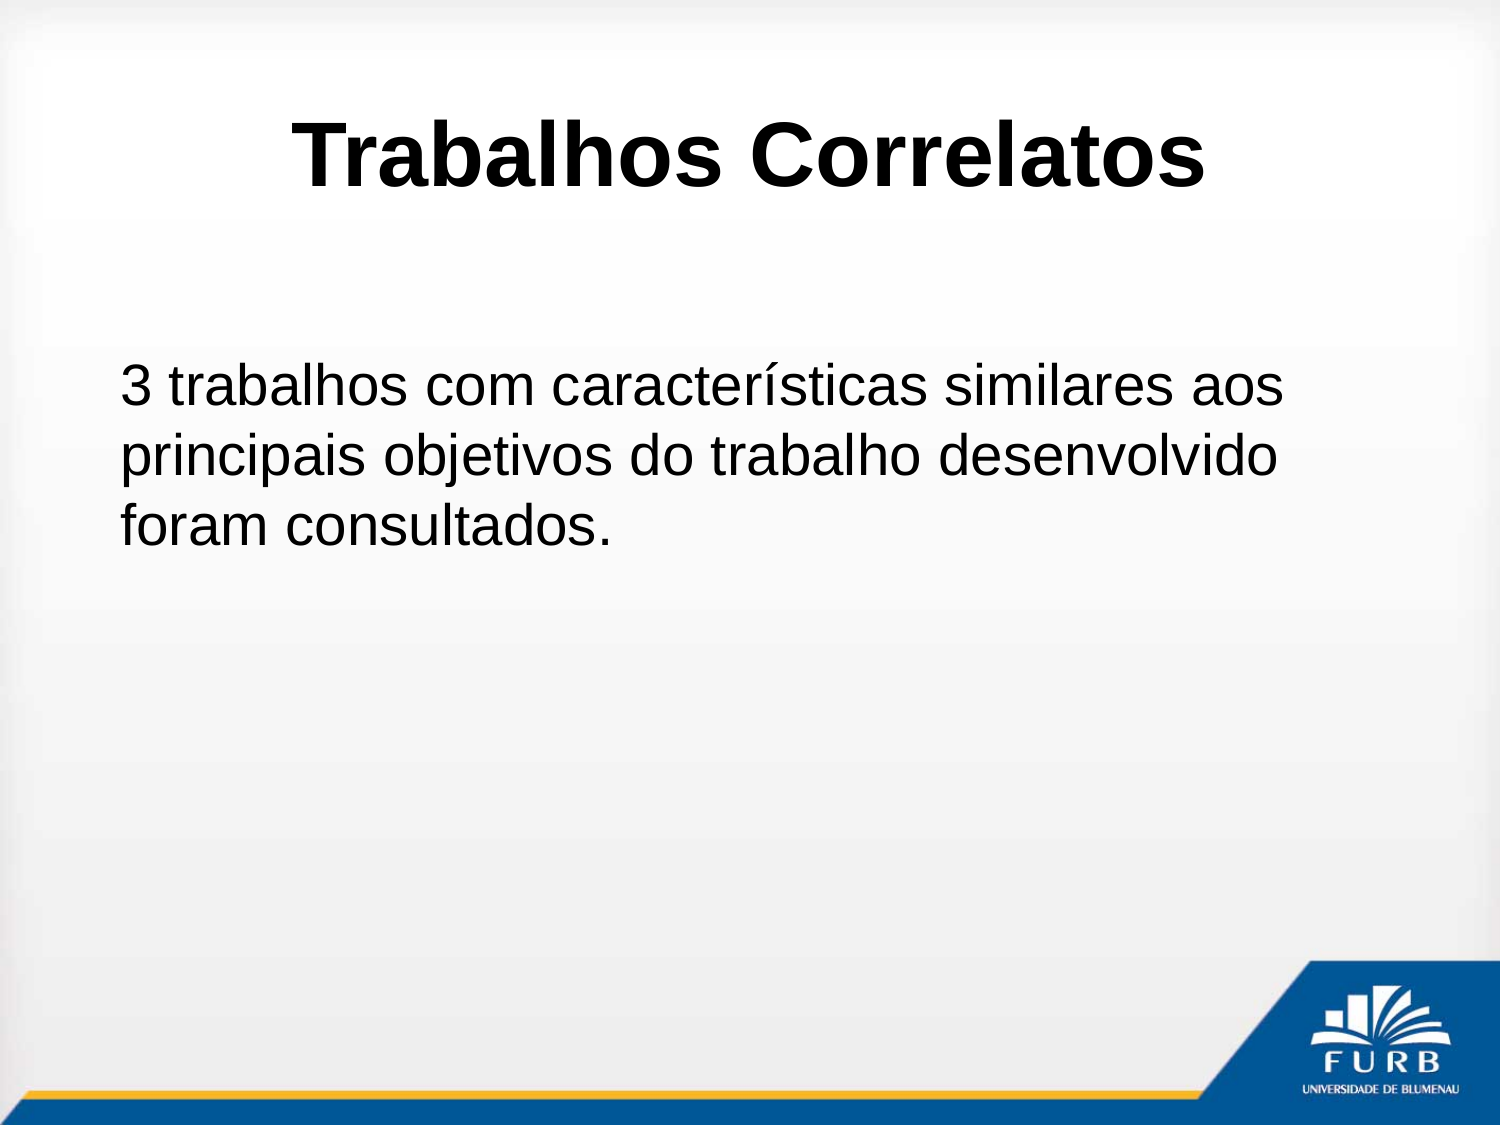

# Trabalhos Correlatos
3 trabalhos com características similares aos principais objetivos do trabalho desenvolvido foram consultados.